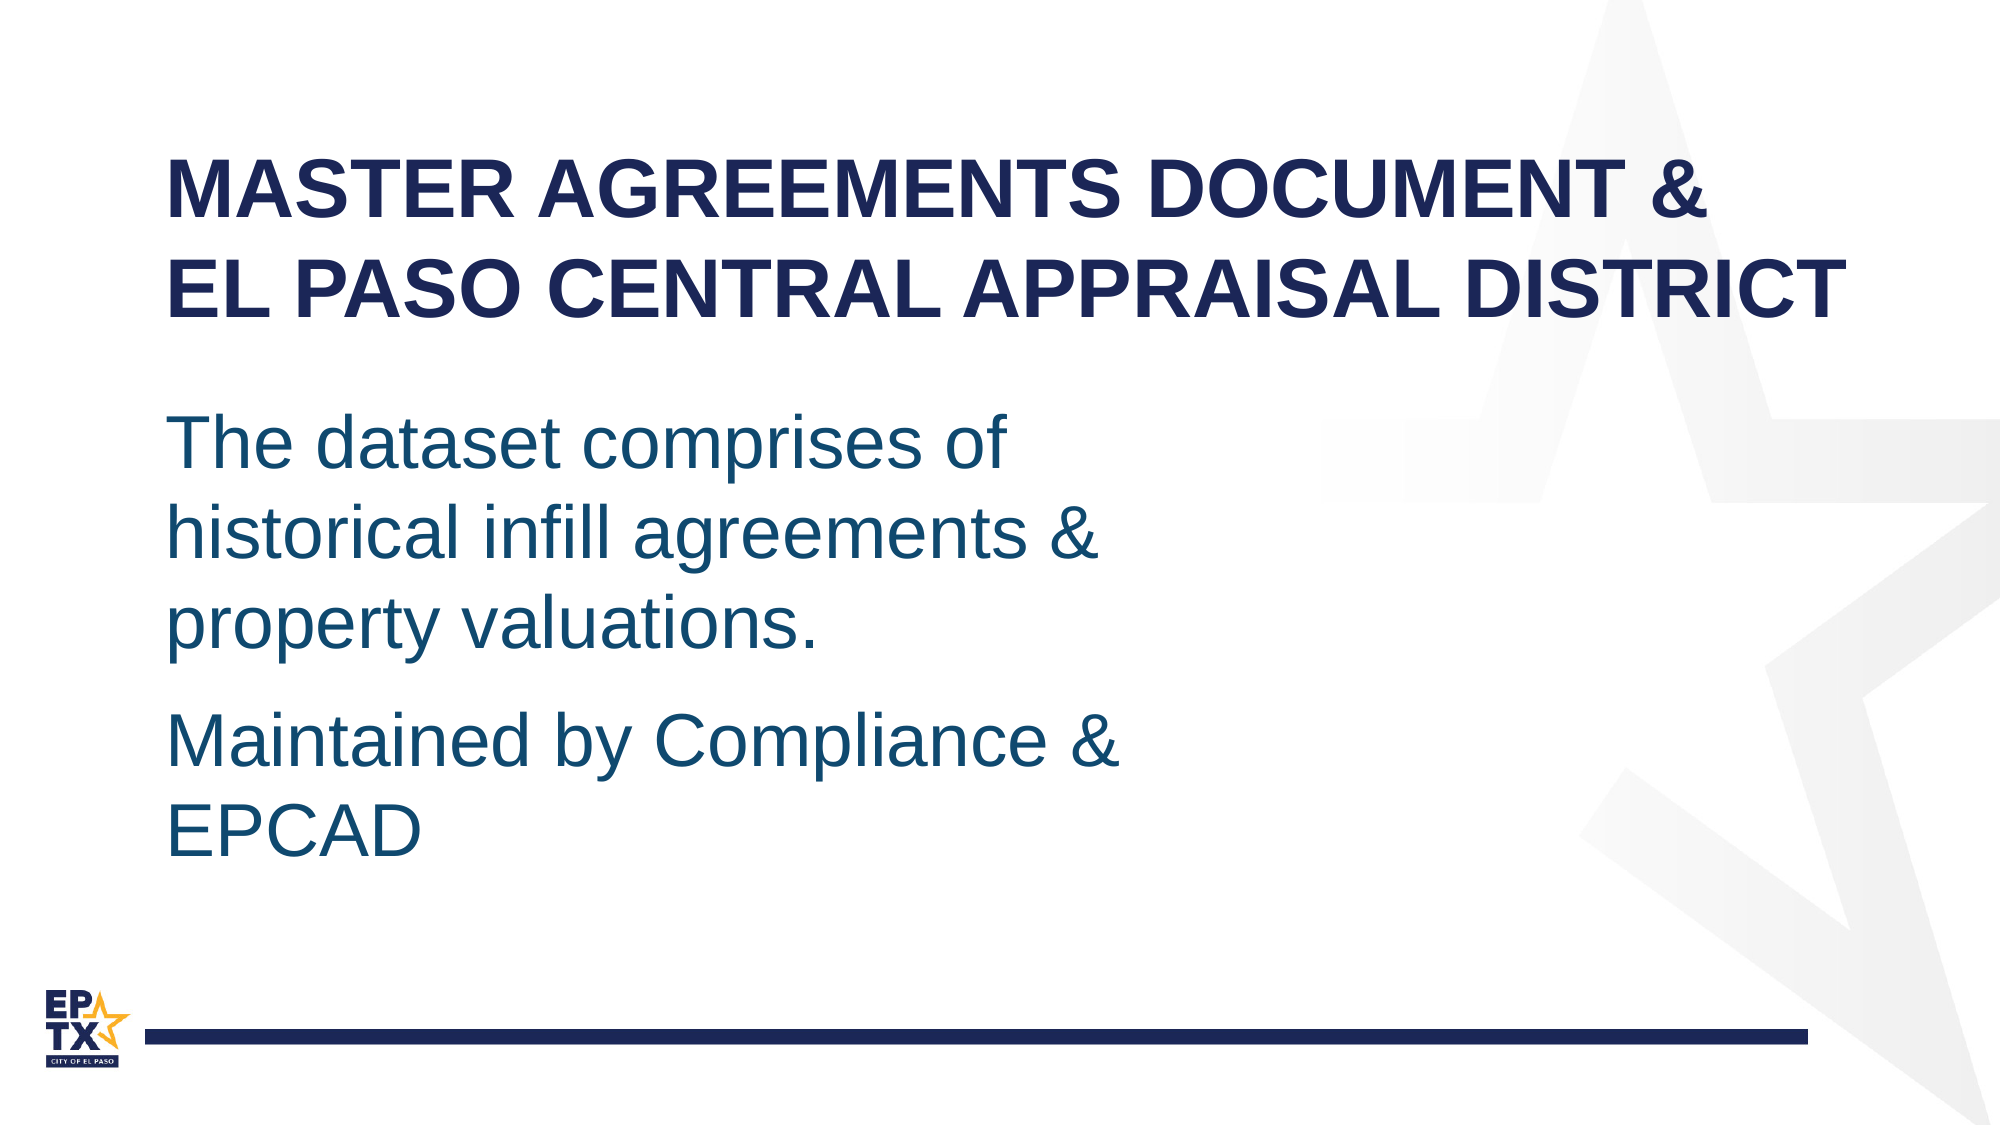

# Master Agreements Document & El Paso Central Appraisal District
The dataset comprises of historical infill agreements & property valuations.
Maintained by Compliance & EPCAD